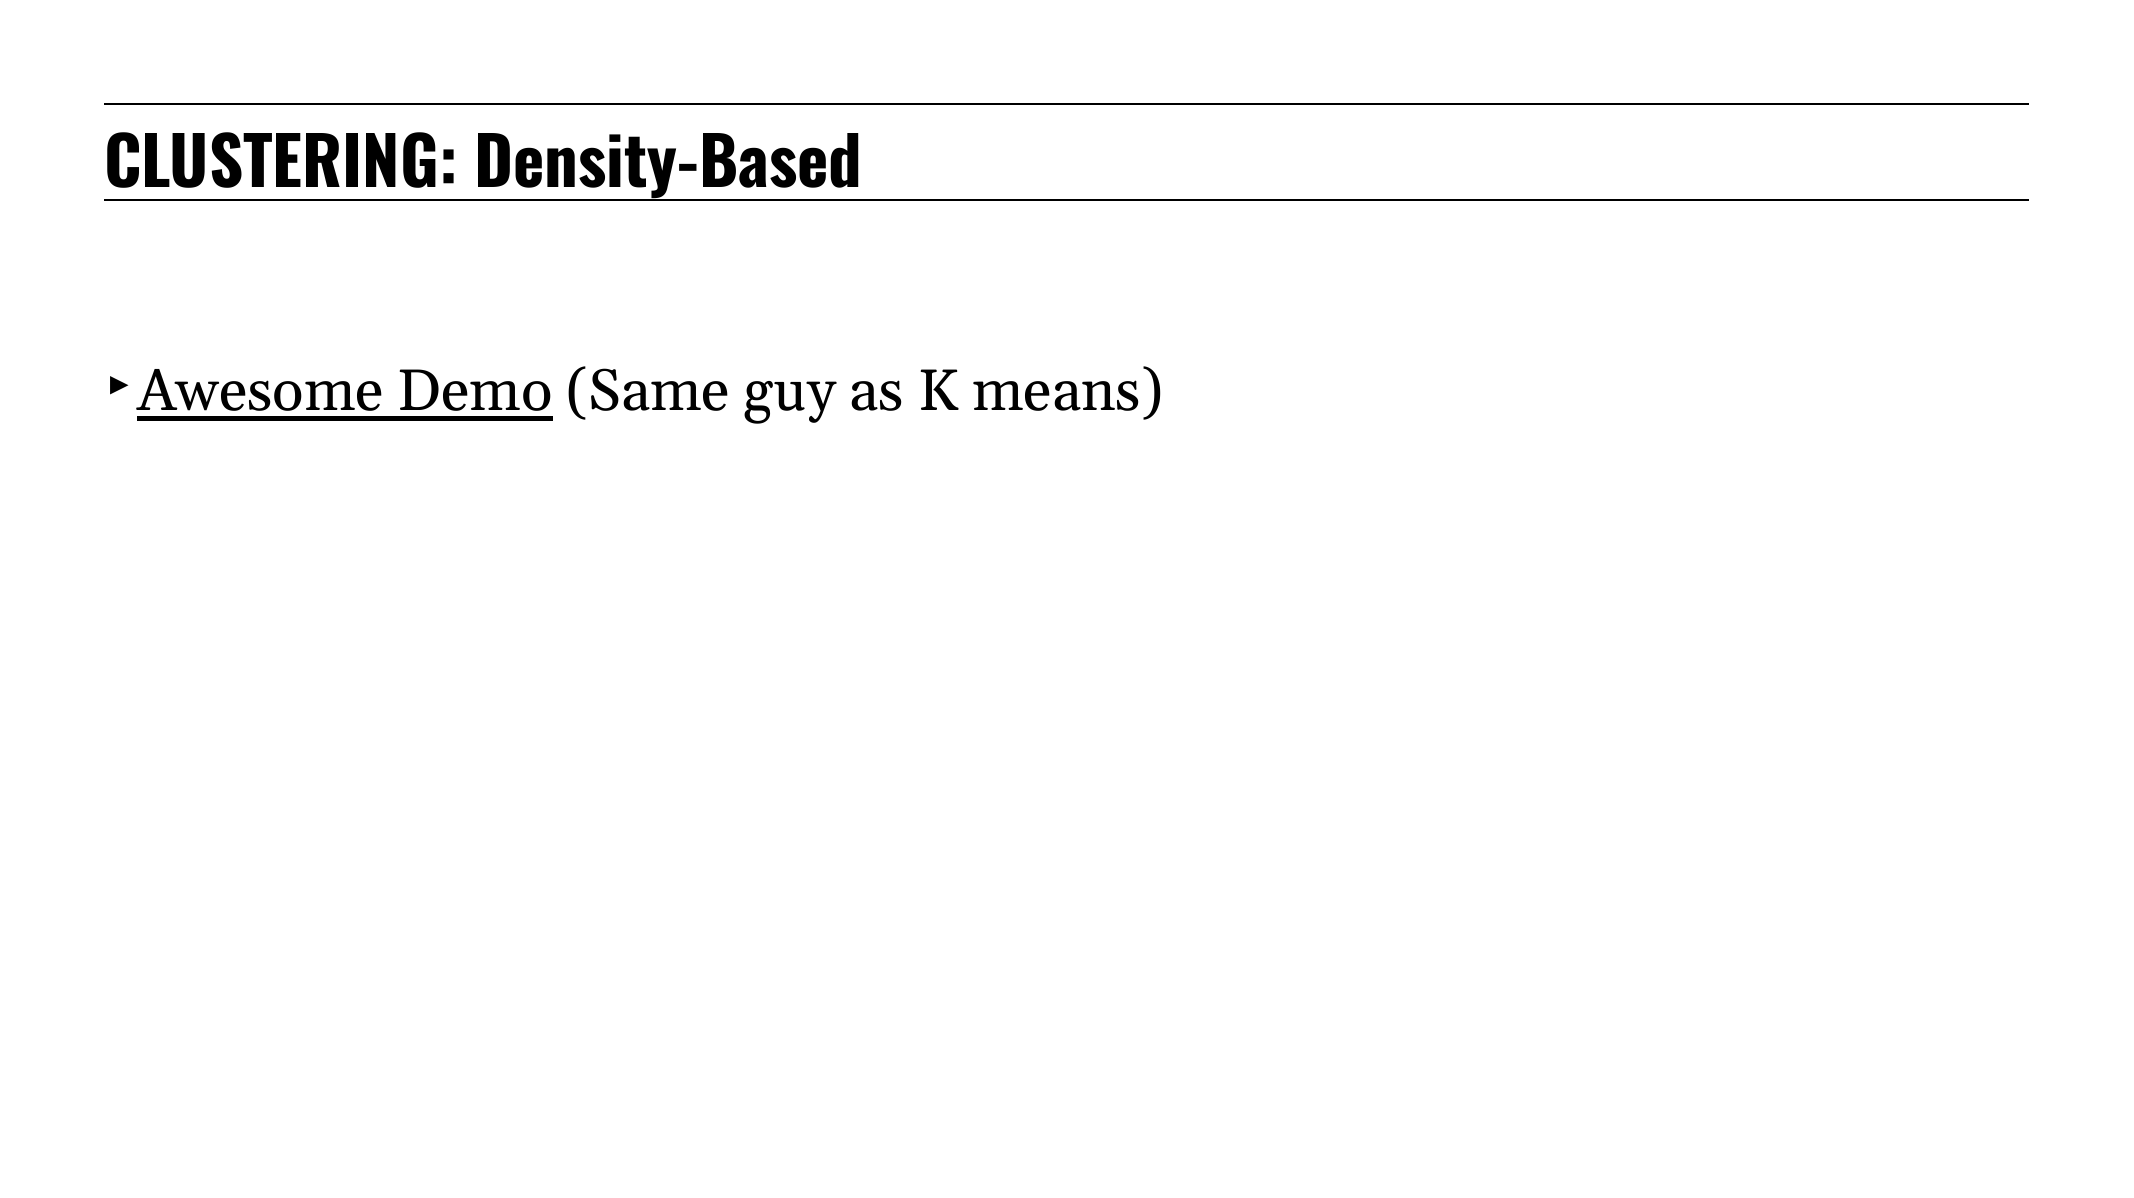

CLUSTERING: Density-Based

Awesome Demo (Same guy as K means)